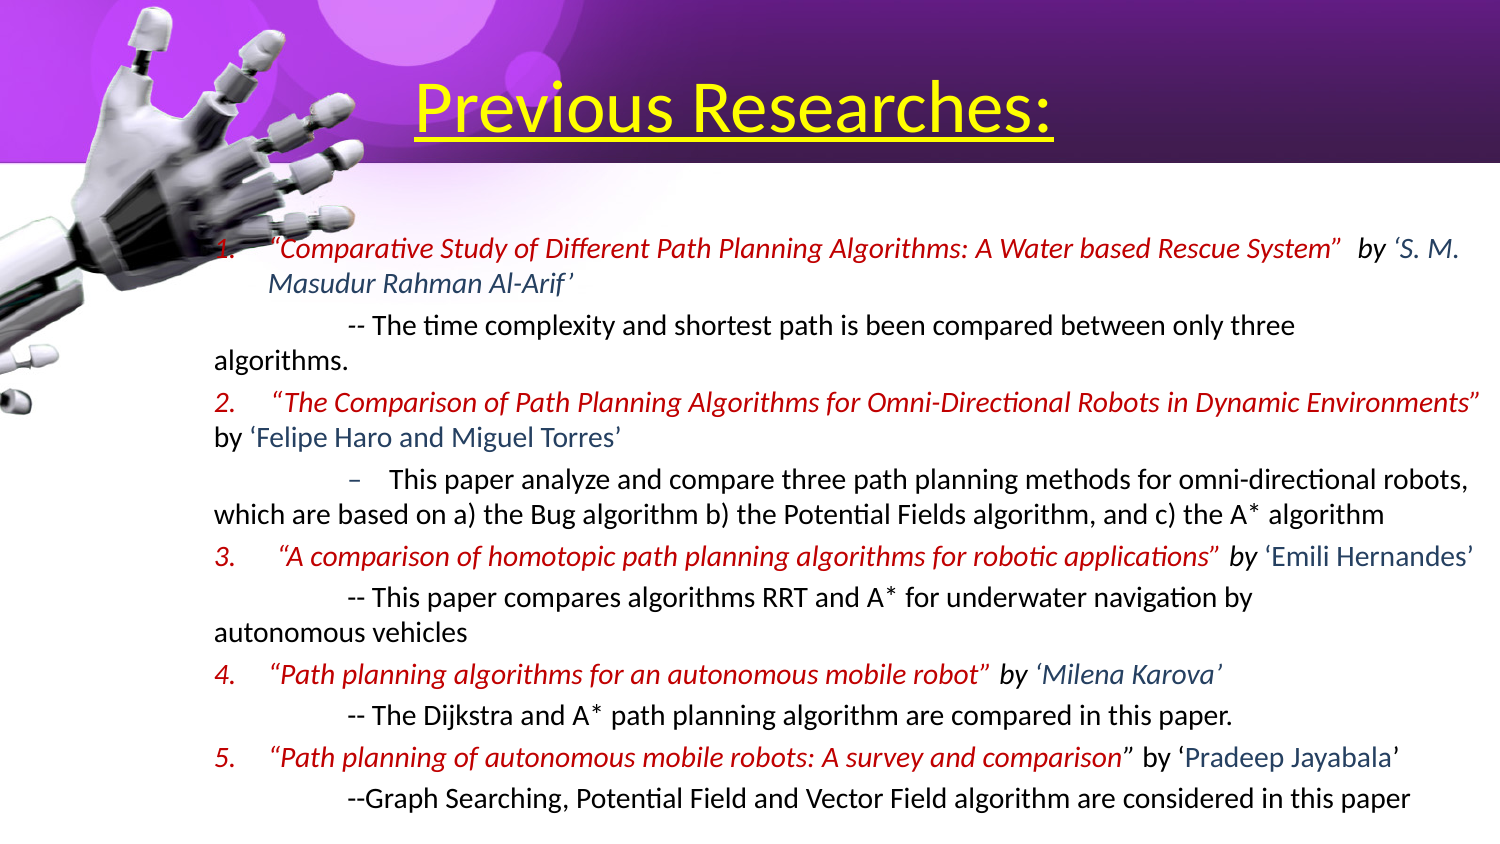

# Previous Researches:
“Comparative Study of Different Path Planning Algorithms: A Water based Rescue System”  by ‘S. M. Masudur Rahman Al-Arif’
	-- The time complexity and shortest path is been compared between only three 		    algorithms.
2.     “The Comparison of Path Planning Algorithms for Omni-Directional Robots in Dynamic Environments” by ‘Felipe Haro and Miguel Torres’
	–    This paper analyze and compare three path planning methods for omni-directional robots, which are based on a) the Bug algorithm b) the Potential Fields algorithm, and c) the A* algorithm
3.      “A comparison of homotopic path planning algorithms for robotic applications” by ‘Emili Hernandes’
	-- This paper compares algorithms RRT and A* for underwater navigation by 	     	    autonomous vehicles
“Path planning algorithms for an autonomous mobile robot” by ‘Milena Karova’
	-- The Dijkstra and A* path planning algorithm are compared in this paper.
“Path planning of autonomous mobile robots: A survey and comparison” by ‘Pradeep Jayabala’
	--Graph Searching, Potential Field and Vector Field algorithm are considered in this paper